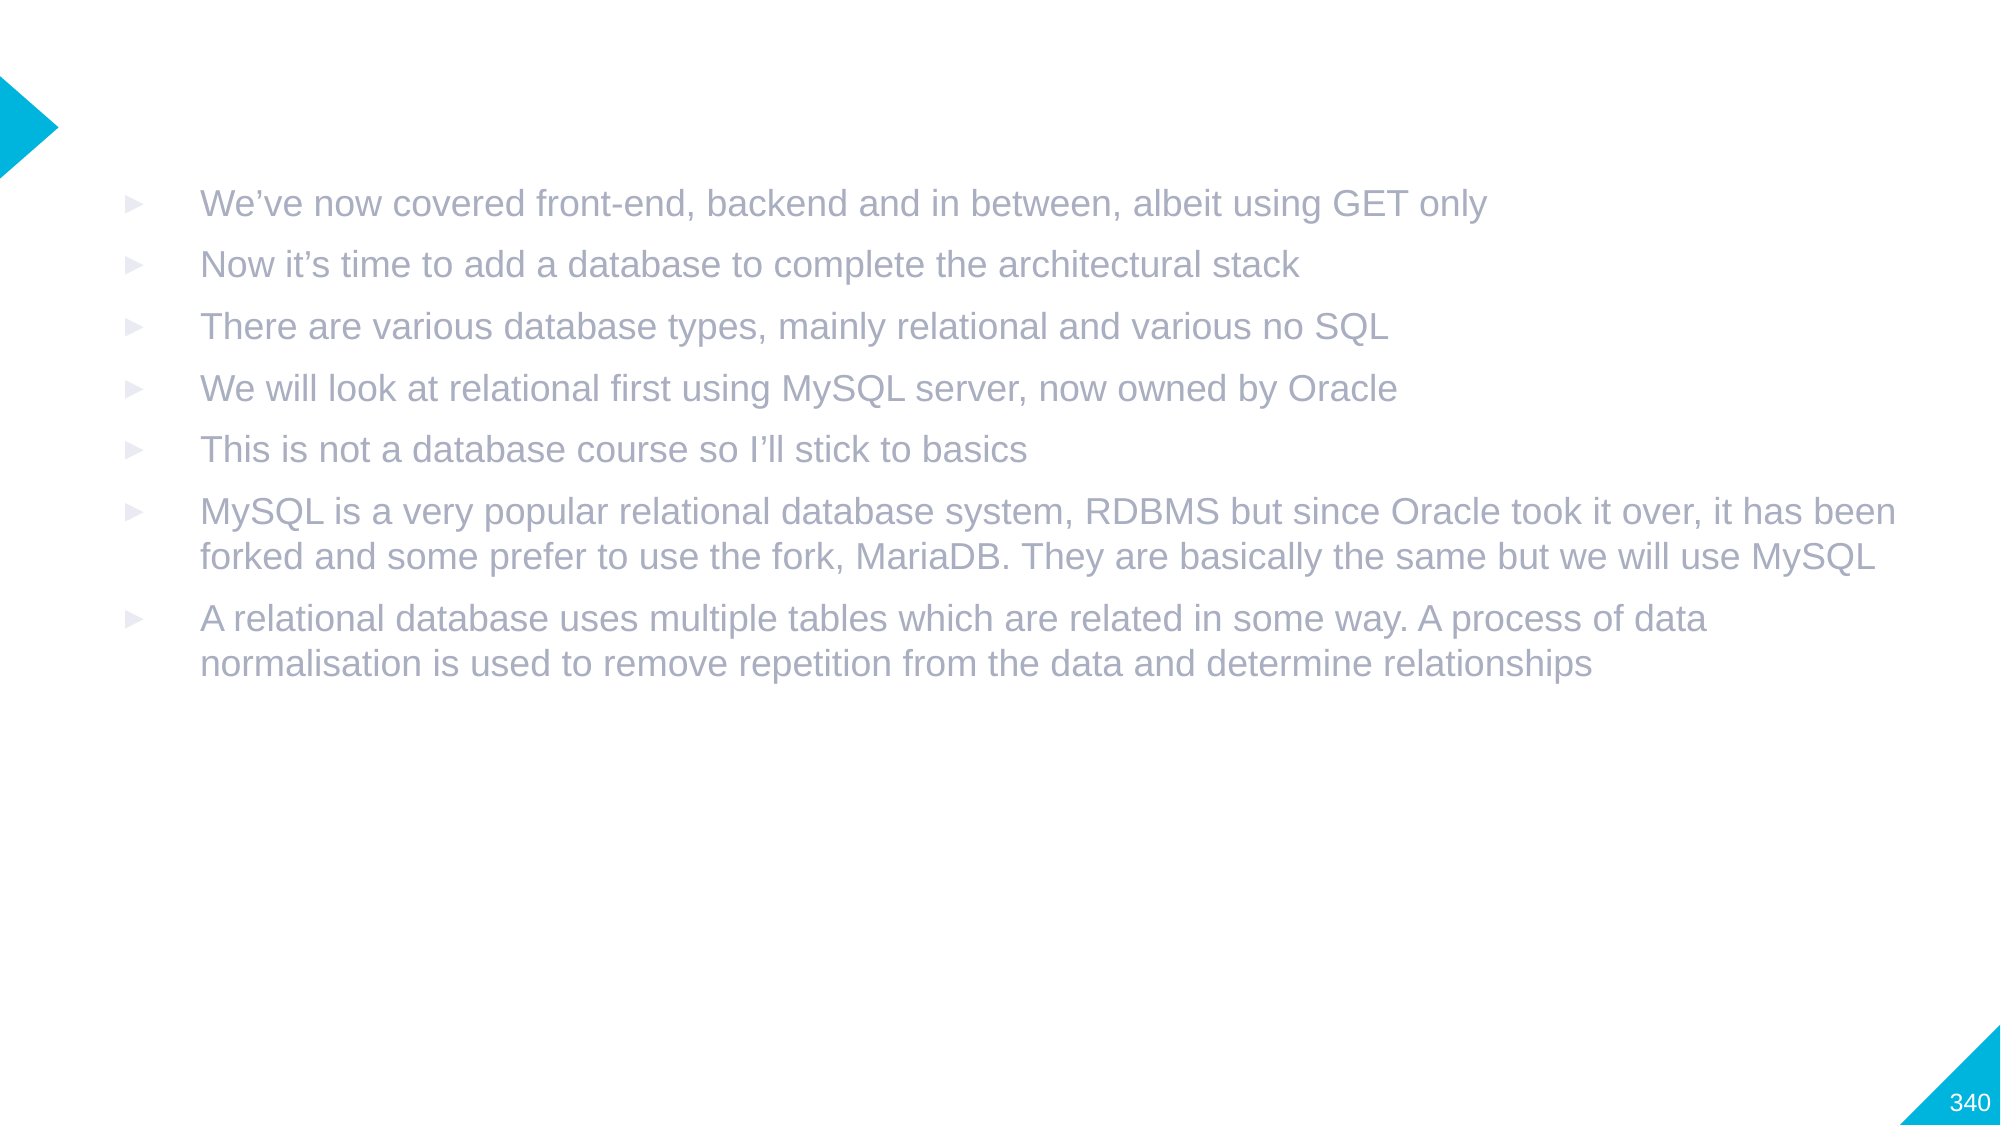

#
We’ve now covered front-end, backend and in between, albeit using GET only
Now it’s time to add a database to complete the architectural stack
There are various database types, mainly relational and various no SQL
We will look at relational first using MySQL server, now owned by Oracle
This is not a database course so I’ll stick to basics
MySQL is a very popular relational database system, RDBMS but since Oracle took it over, it has been forked and some prefer to use the fork, MariaDB. They are basically the same but we will use MySQL
A relational database uses multiple tables which are related in some way. A process of data normalisation is used to remove repetition from the data and determine relationships
340